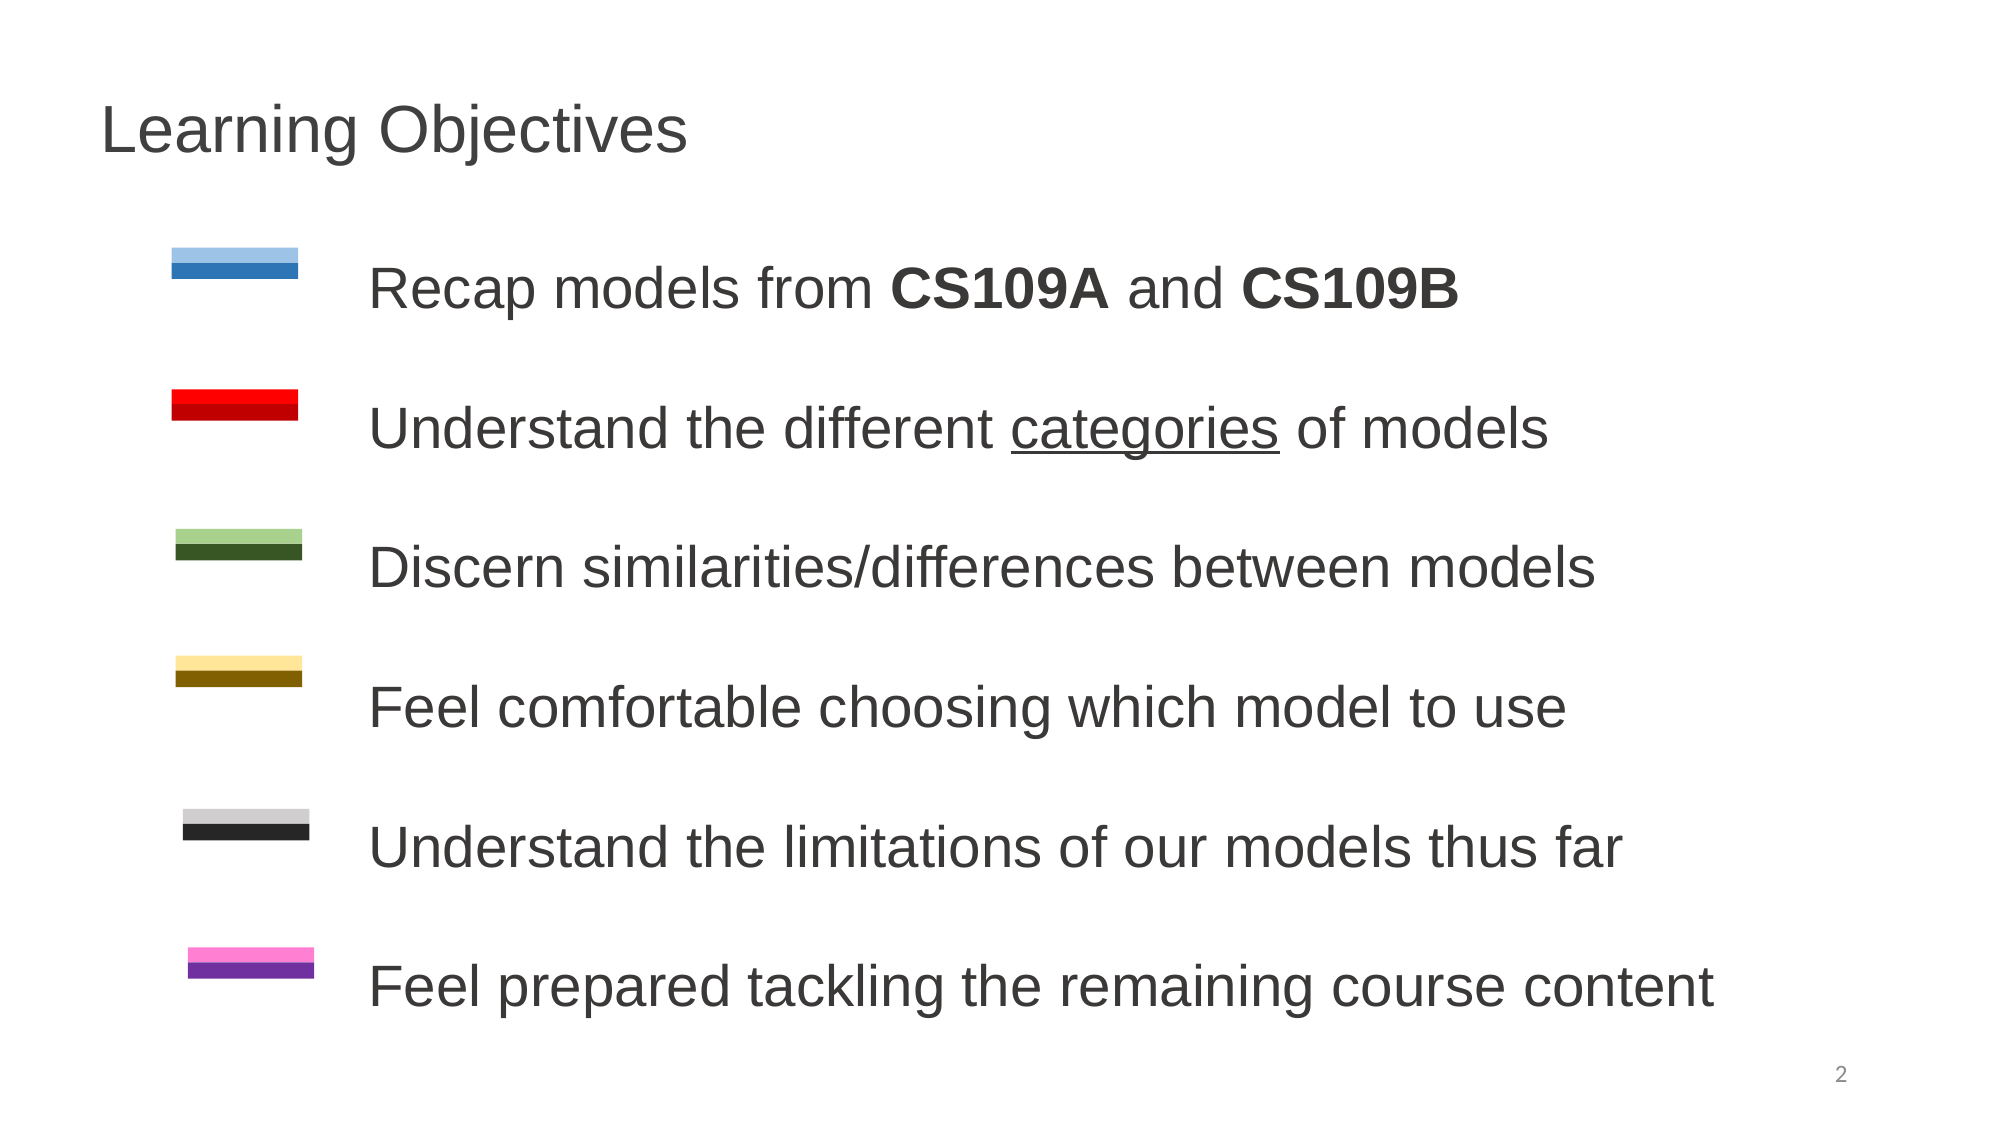

Learning Objectives
Recap models from CS109A and CS109B
Understand the different categories of models
Discern similarities/differences between models
Feel comfortable choosing which model to use
Understand the limitations of our models thus far
Feel prepared tackling the remaining course content

2